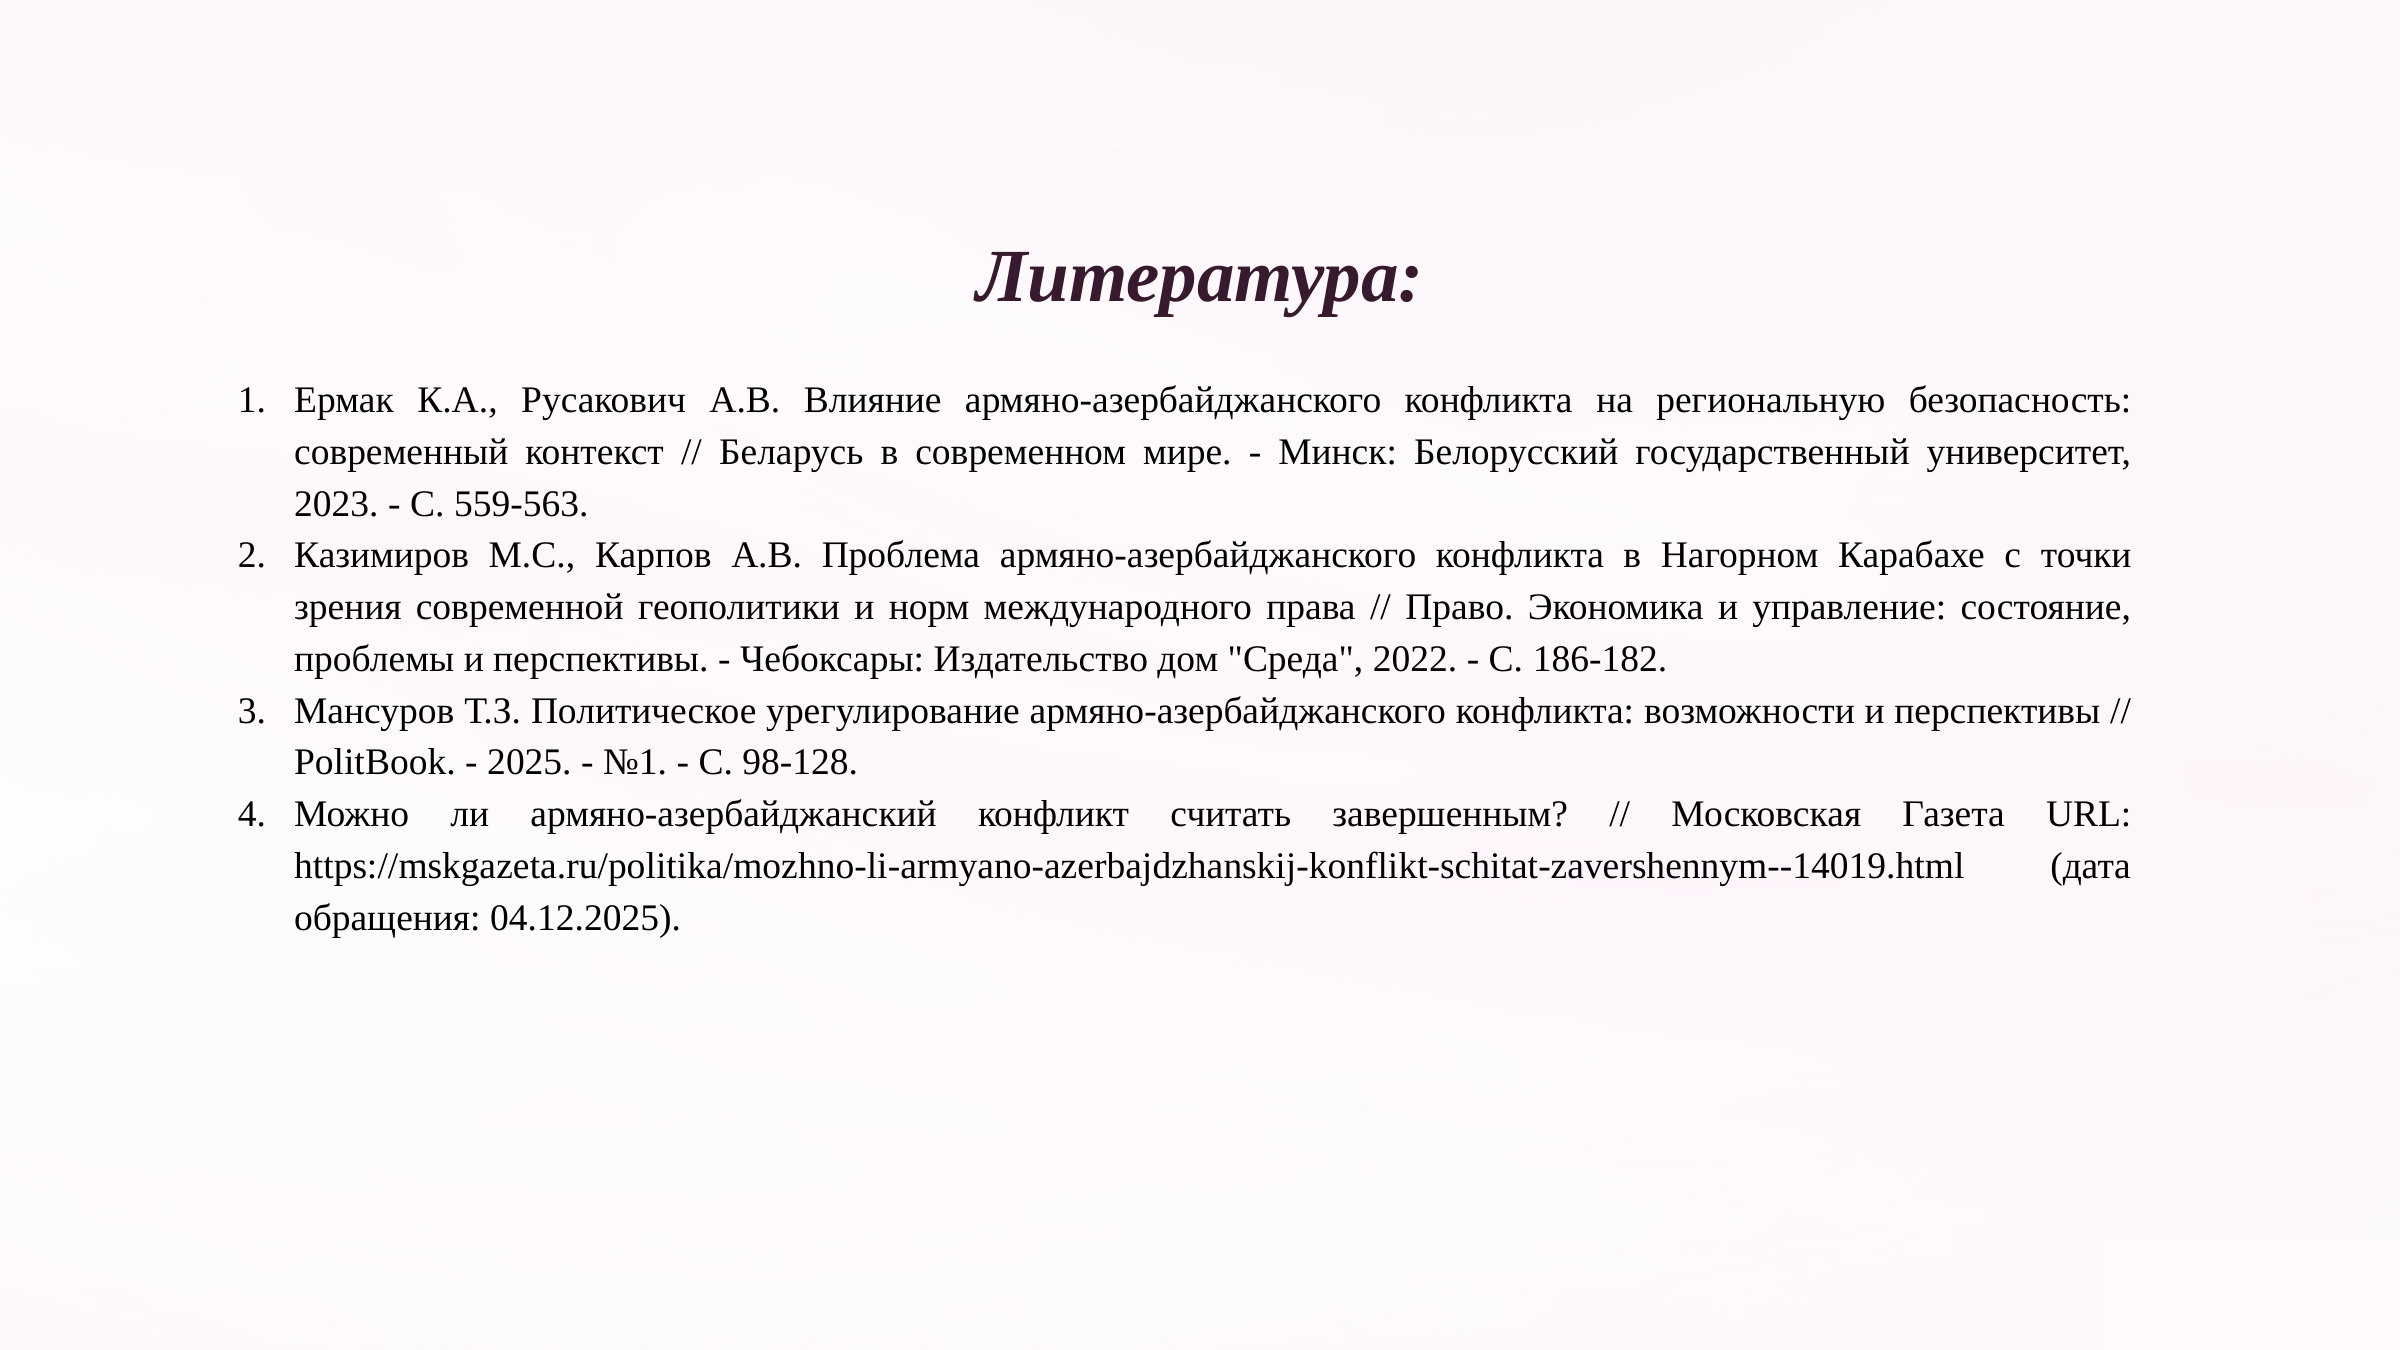

Литература:
Ермак К.А., Русакович А.В. Влияние армяно-азербайджанского конфликта на региональную безопасность: современный контекст // Беларусь в современном мире. - Минск: Белорусский государственный университет, 2023. - С. 559-563.
Казимиров М.С., Карпов А.В. Проблема армяно-азербайджанского конфликта в Нагорном Карабахе с точки зрения современной геополитики и норм международного права // Право. Экономика и управление: состояние, проблемы и перспективы. - Чебоксары: Издательство дом "Среда", 2022. - С. 186-182.
Мансуров Т.З. Политическое урегулирование армяно-азербайджанского конфликта: возможности и перспективы // PolitBook. - 2025. - №1. - С. 98-128.
Можно ли армяно-азербайджанский конфликт считать завершенным? // Московская Газета URL: https://mskgazeta.ru/politika/mozhno-li-armyano-azerbajdzhanskij-konflikt-schitat-zavershennym--14019.html (дата обращения: 04.12.2025).